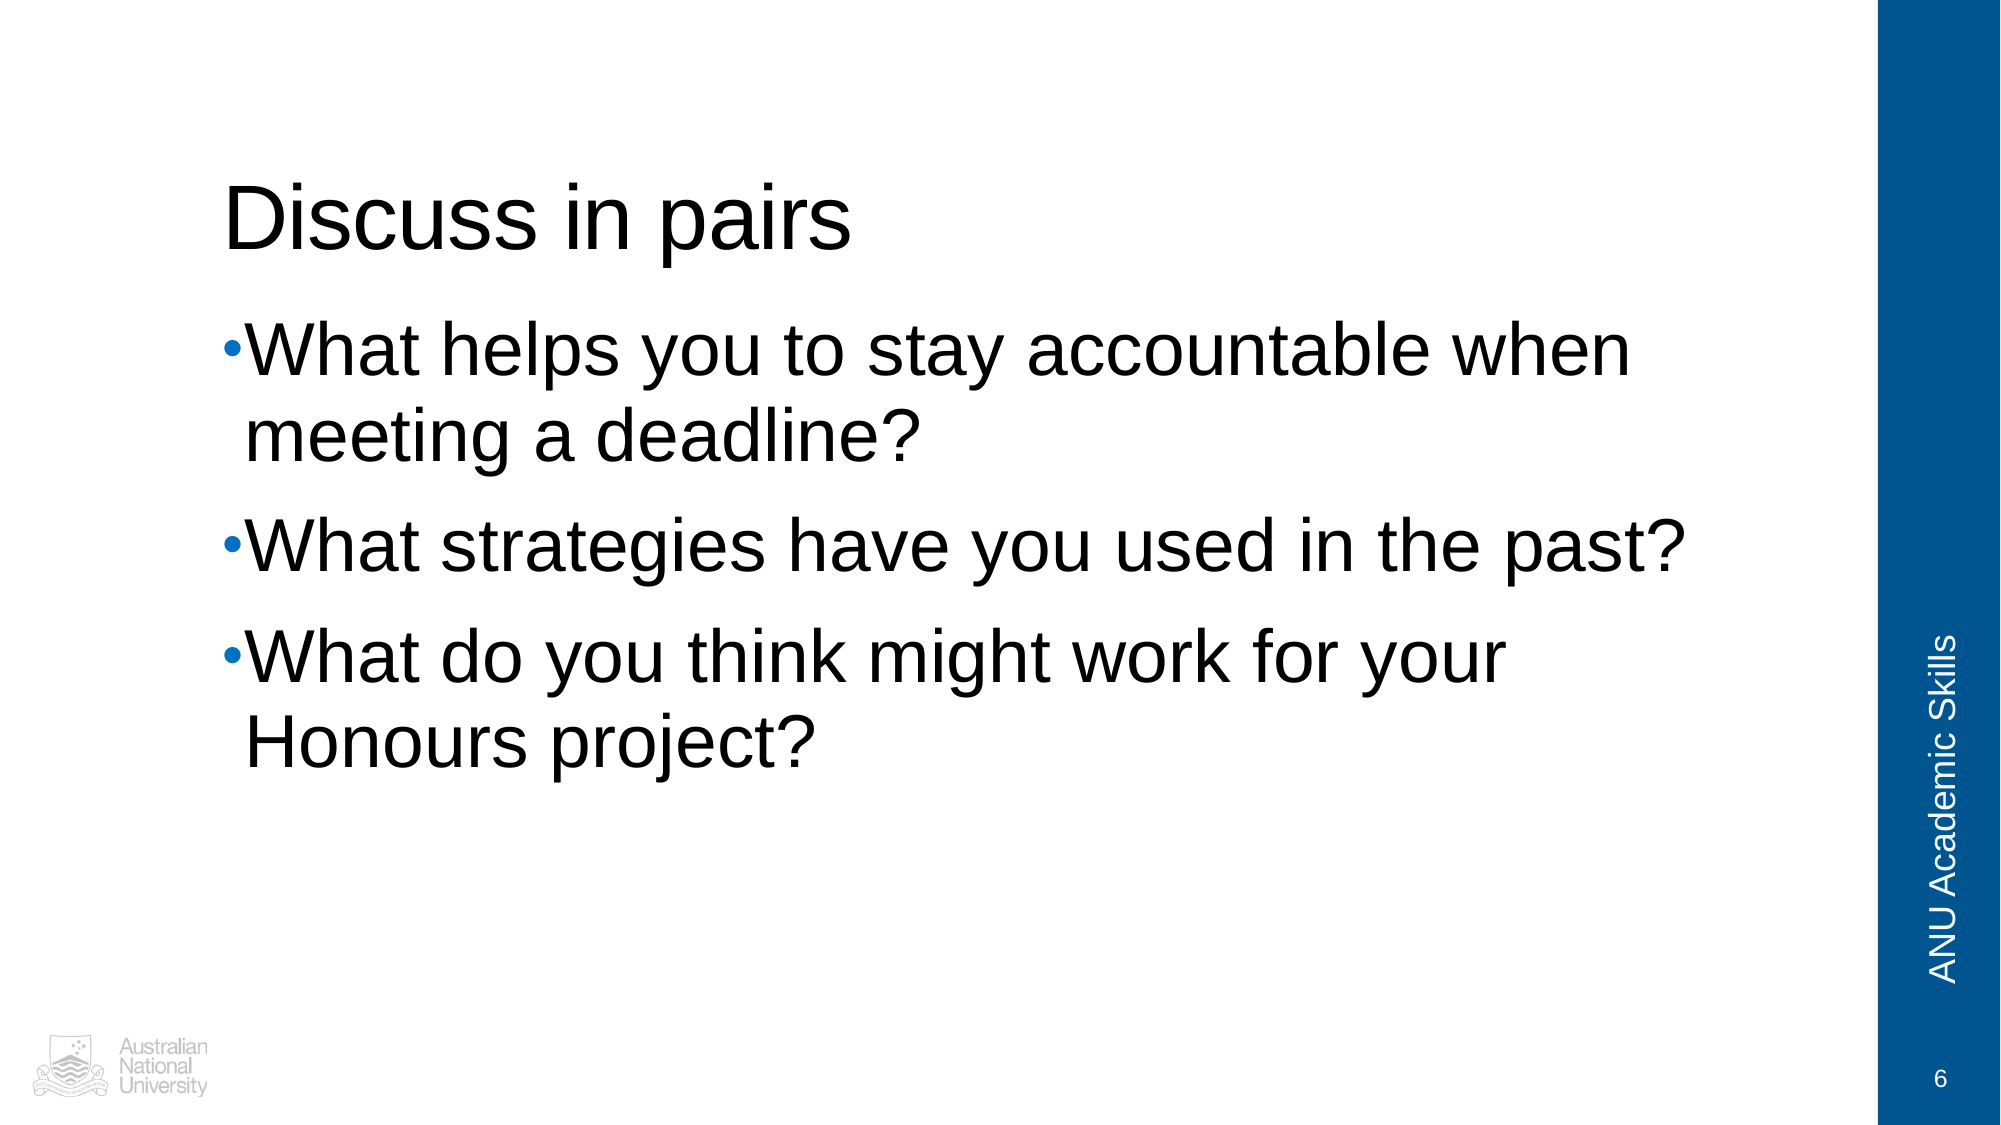

# Discuss in pairs
What helps you to stay accountable when meeting a deadline?
What strategies have you used in the past?
What do you think might work for your Honours project?
ANU Academic Skills
6